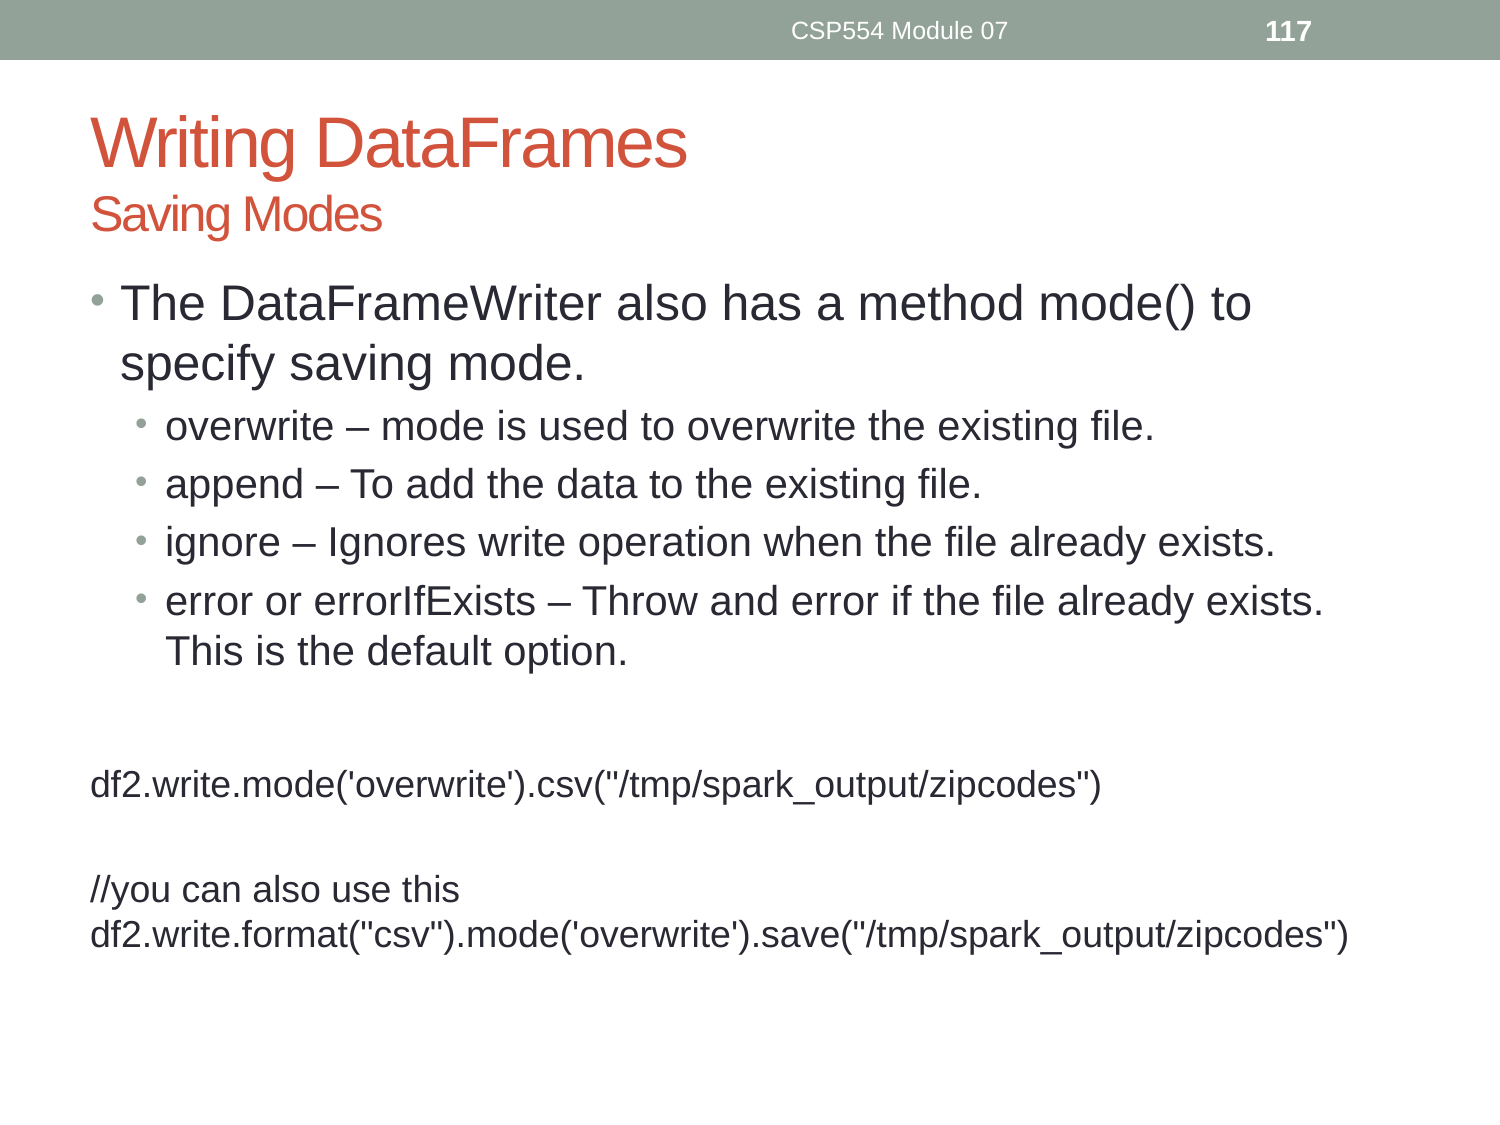

CSP554 Module 07
117
# Writing DataFrames Saving Modes
The DataFrameWriter also has a method mode() to specify saving mode.
overwrite – mode is used to overwrite the existing file.
append – To add the data to the existing file.
ignore – Ignores write operation when the file already exists.
error or errorIfExists – Throw and error if the file already exists. This is the default option.

df2.write.mode('overwrite').csv("/tmp/spark_output/zipcodes")

//you can also use this df2.write.format("csv").mode('overwrite').save("/tmp/spark_output/zipcodes")